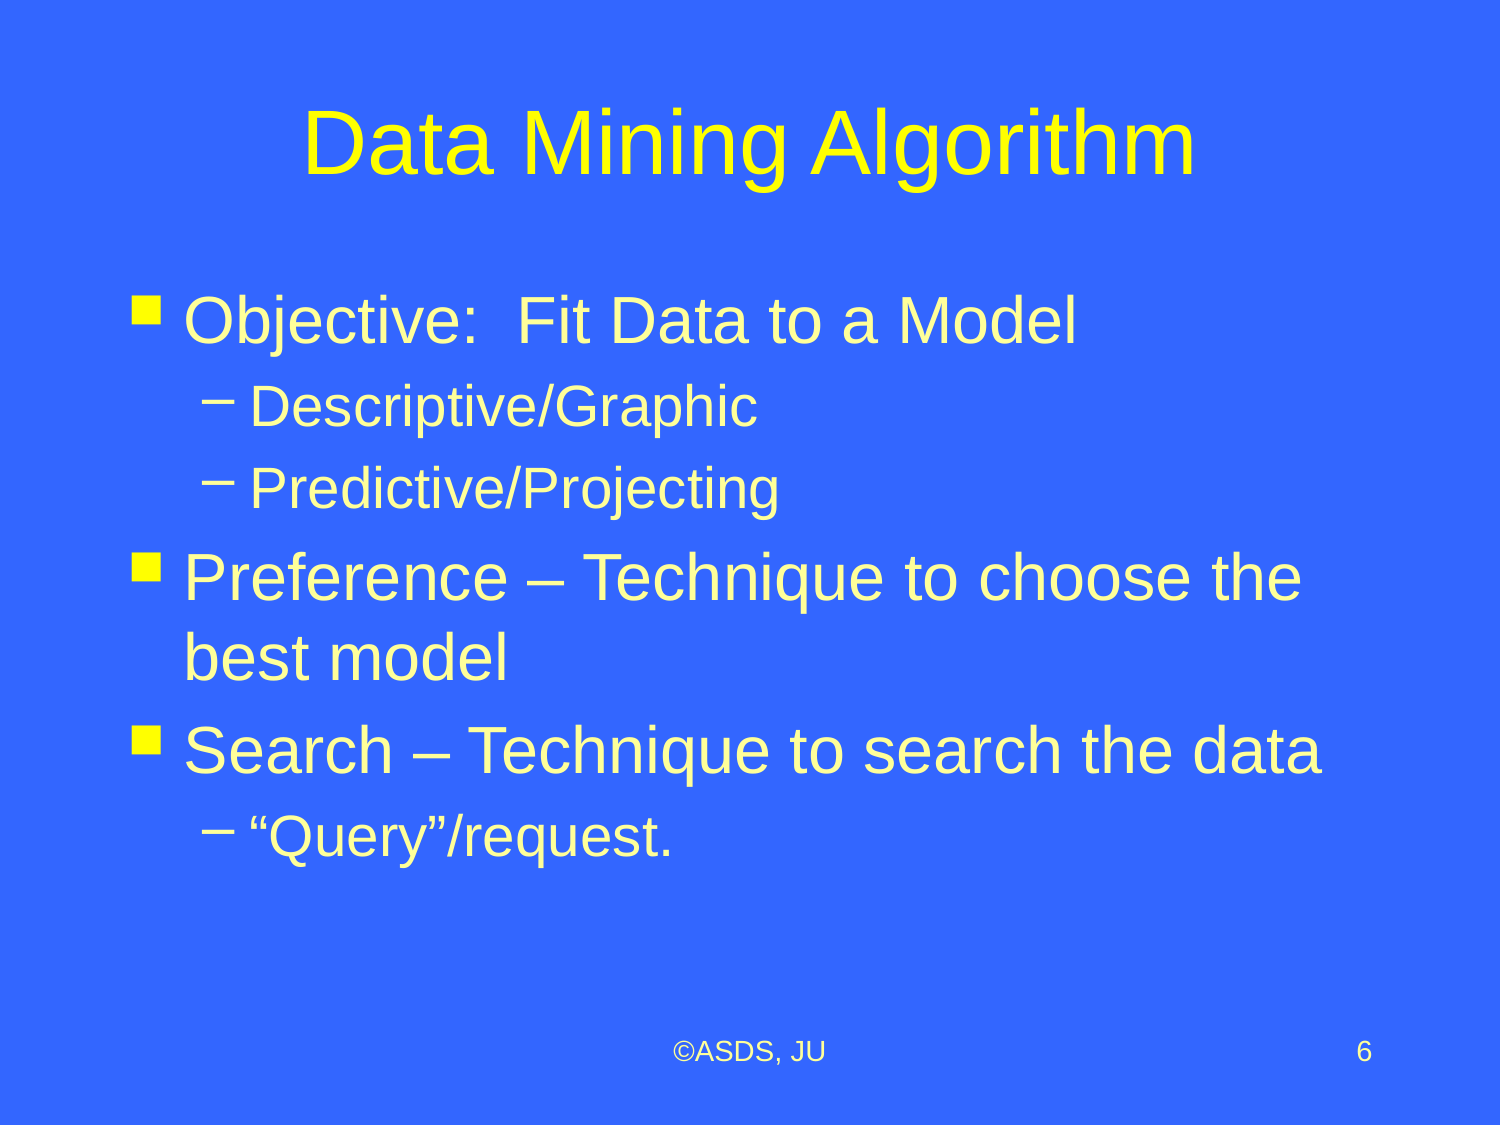

# Data Mining Algorithm
Objective:  Fit Data to a Model
Descriptive/Graphic
Predictive/Projecting
Preference – Technique to choose the best model
Search – Technique to search the data
“Query”/request.
©ASDS, JU
6